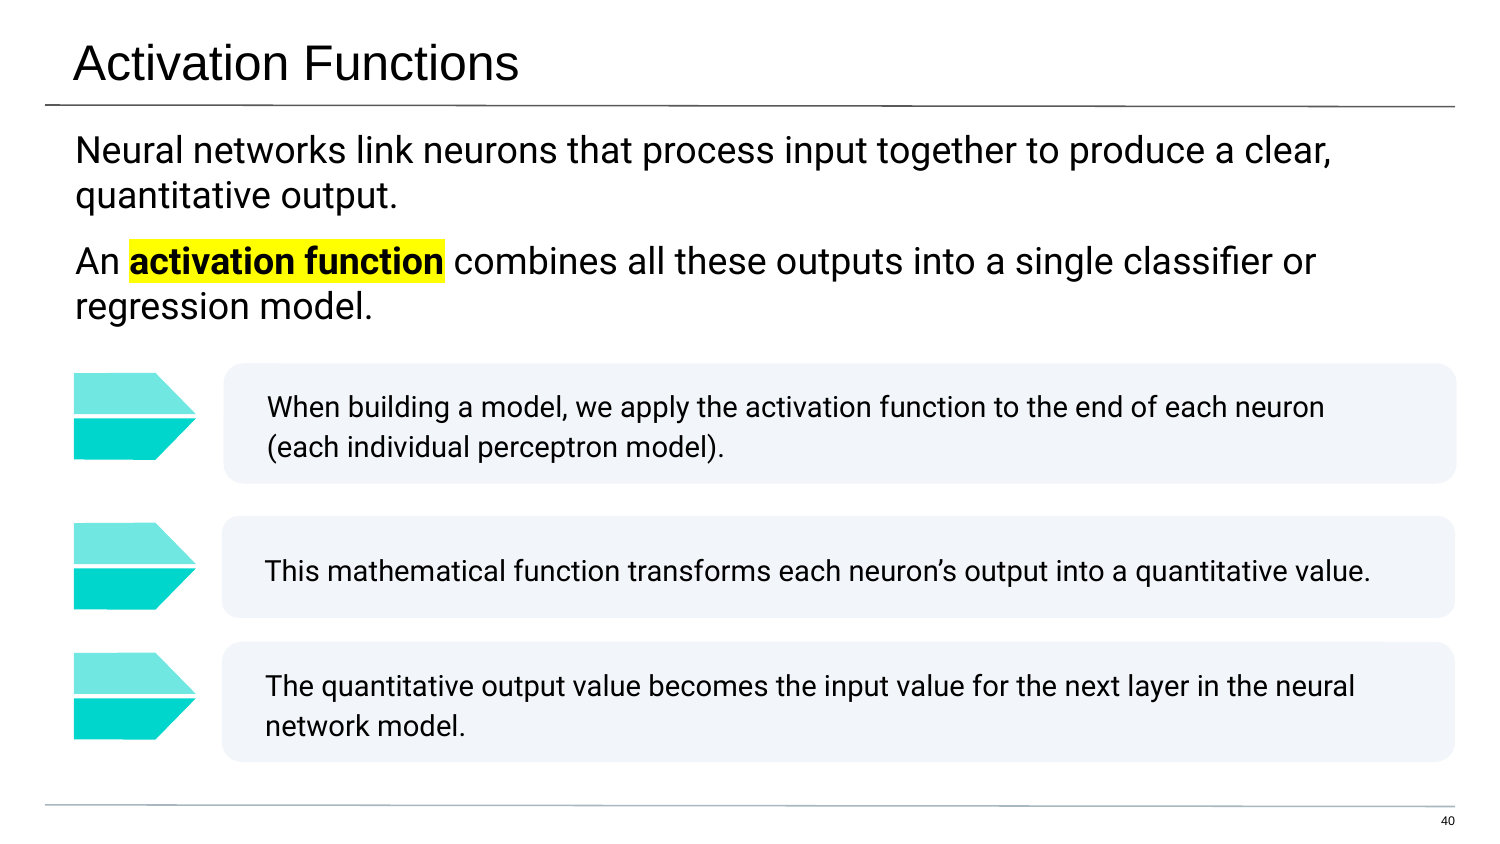

Activation Functions
Neural networks link neurons that process input together to produce a clear, quantitative output.
An activation function combines all these outputs into a single classifier or regression model.

When building a model, we apply the activation function to the end of each neuron
(each individual perceptron model).

This mathematical function transforms each neuron’s output into a quantitative value.

The quantitative output value becomes the input value for the next layer in the neural network model.